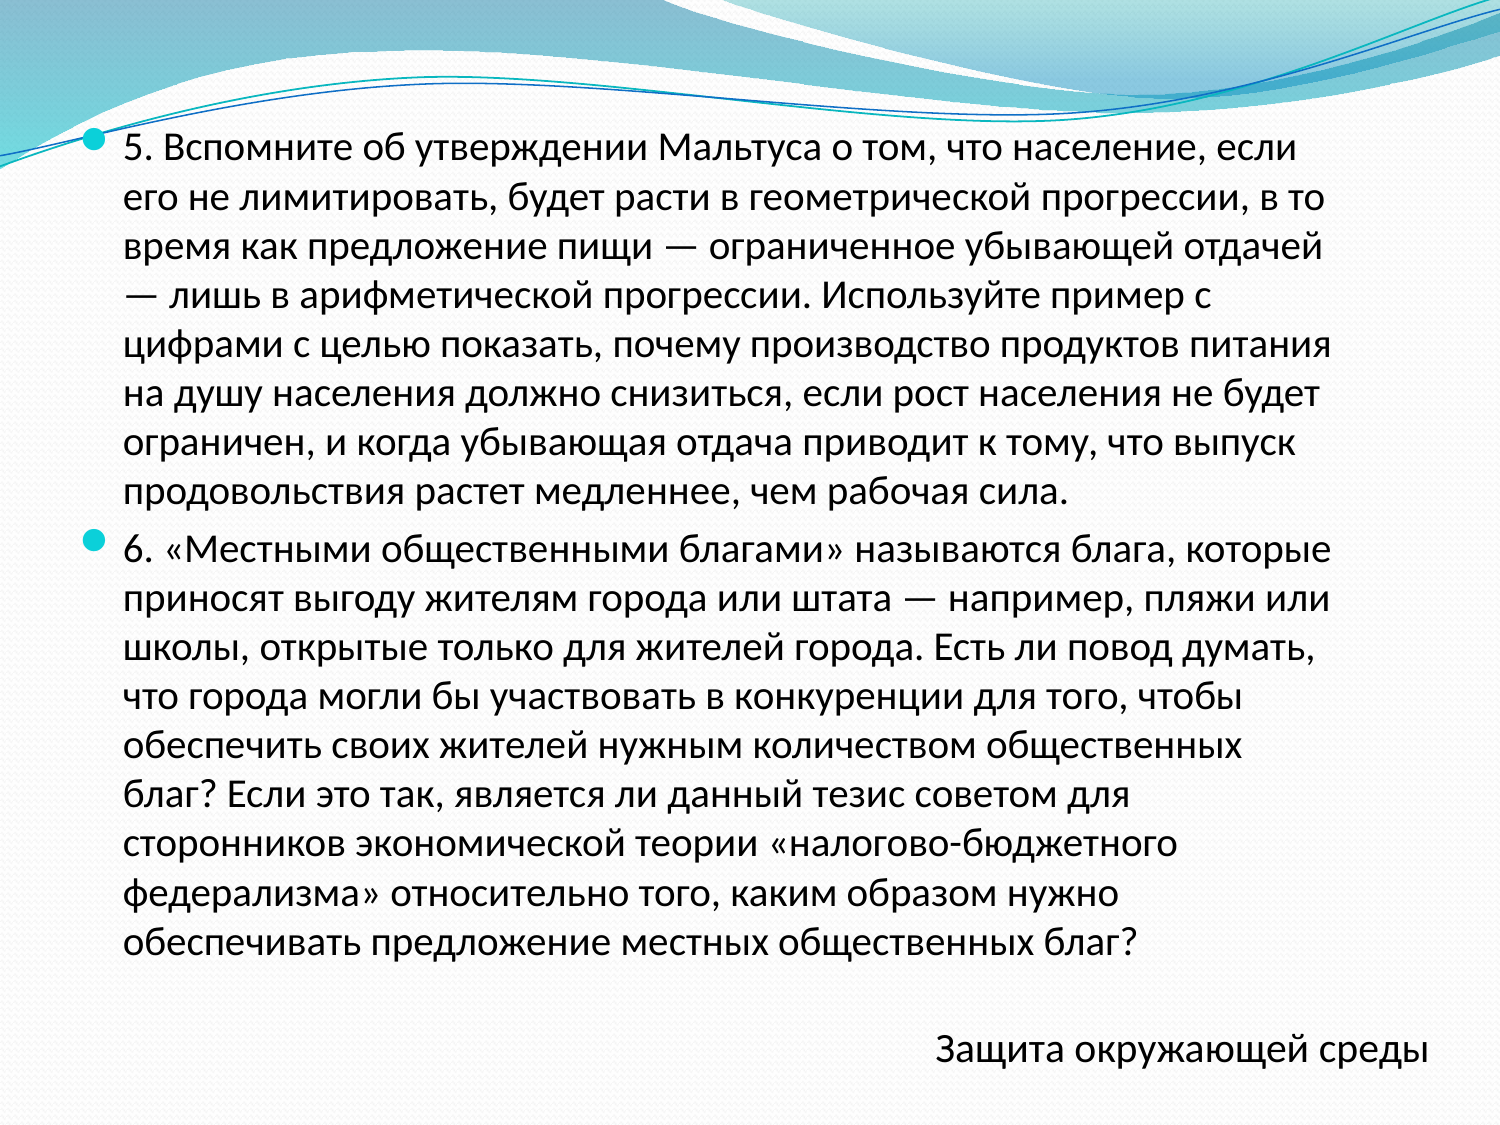

5. Вспомните об утверждении Мальтуса о том, что население, если его не лимитировать, будет расти в геометрической прогрессии, в то время как предложение пищи — ограниченное убывающей отдачей — лишь в арифметической прогрессии. Используйте пример с цифрами с целью показать, почему производство продуктов питания на душу населения должно снизиться, если рост населения не будет ограничен, и когда убывающая отдача приводит к тому, что выпуск продовольствия растет медленнее, чем рабочая сила.
6. «Местными общественными благами» называются блага, которые приносят выгоду жителям города или штата — например, пляжи или школы, открытые только для жителей города. Есть ли повод думать, что города могли бы участвовать в конкуренции для того, чтобы обеспечить своих жителей нужным количеством общественных благ? Если это так, является ли данный тезис советом для сторонников экономической теории «налогово-бюджетного федерализма» относительно того, каким образом нужно обеспечивать предложение местных общественных благ?

Защита окружающей среды